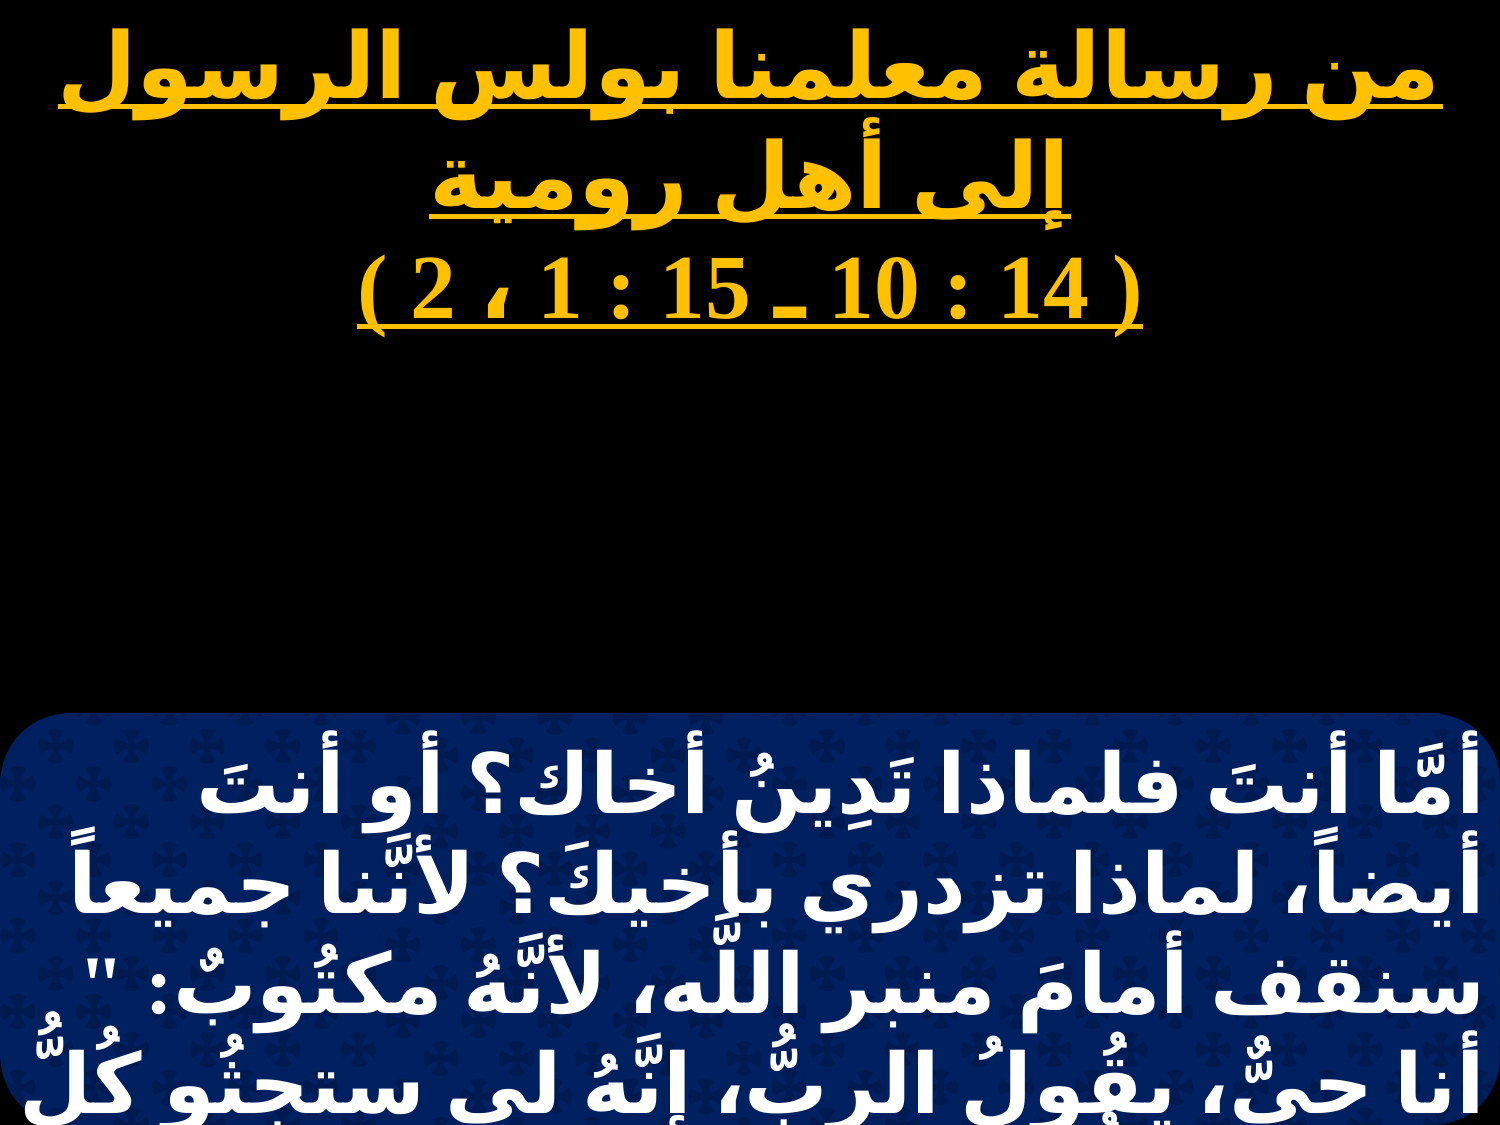

من رسالة معلمنا بولس الرسول إلى أهل رومية
( 14 : 10 ـ 15 : 1 ، 2 )
# الاثنين 7
أمَّا أنتَ فلماذا تَدِينُ أخاك؟ أو أنتَ أيضاً، لماذا تزدري بأخيكَ؟ لأنَّنا جميعاً سنقف أمامَ منبر اللَّه، لأنَّهُ مكتُوبٌ: " أنا حيٌّ، يقُولُ الربُّ، إنَّهُ لي ستجثُو كُلُّ رُكبةٍ، وكُلُّ